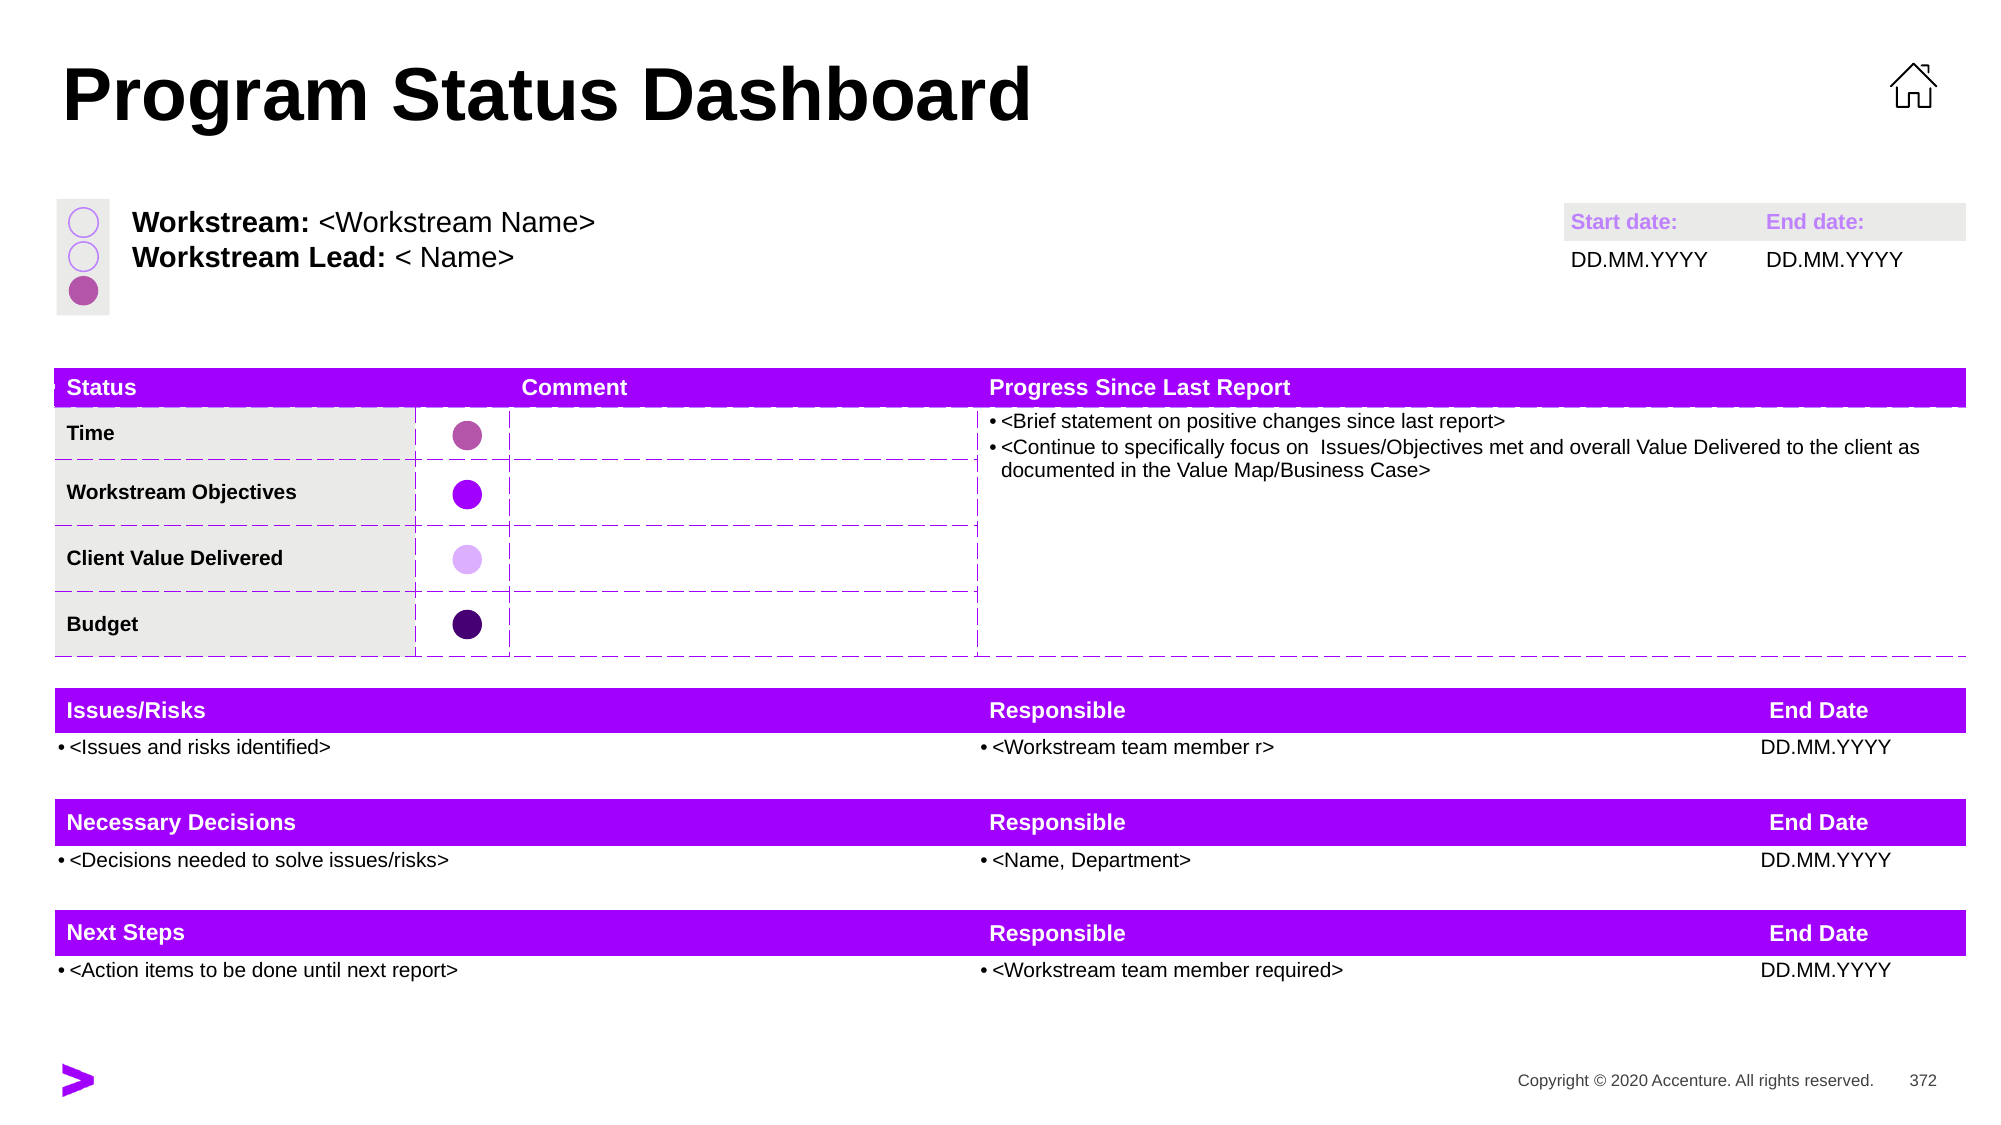

# Program Status Dashboard

| Start date: | End date: |
| --- | --- |
| DD.MM.YYYY | DD.MM.YYYY |
Workstream: <Workstream Name>
Workstream Lead: < Name>

| Status |  | Comment | Progress Since Last Report |  |
| --- | --- | --- | --- | --- |
| Time |  |  | <Brief statement on positive changes since last report> <Continue to specifically focus on Issues/Objectives met and overall Value Delivered to the client as documented in the Value Map/Business Case> |  |
| Workstream Objectives |  |  |  |  |
| Client Value Delivered |  |  |  |  |
| Budget |  |  |  |  |
|  |  |  |  |  |
| Issues/Risks |  |  | Responsible | End Date |
| <Issues and risks identified> |  |  | <Workstream team member r> | DD.MM.YYYY |
| Necessary Decisions |  |  | Responsible | End Date |
| <Decisions needed to solve issues/risks> |  |  | <Name, Department> | DD.MM.YYYY |
| Next Steps |  |  | Responsible | End Date |
| <Action items to be done until next report> |  |  | <Workstream team member required> | DD.MM.YYYY |